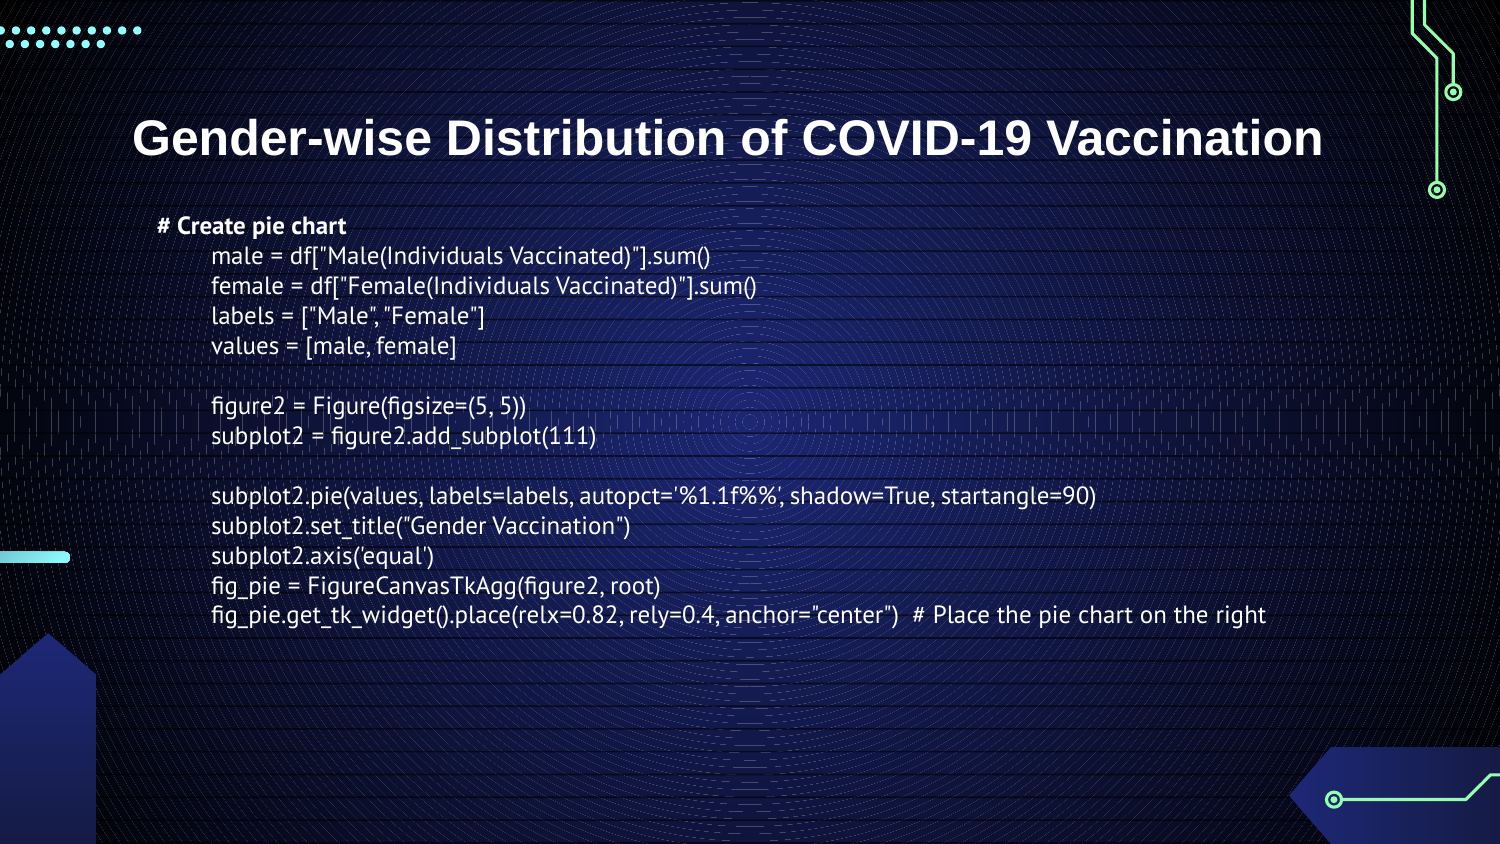

# Gender-wise Distribution of COVID-19 Vaccination
# Create pie chart
        male = df["Male(Individuals Vaccinated)"].sum()
        female = df["Female(Individuals Vaccinated)"].sum()
        labels = ["Male", "Female"]
        values = [male, female]

        figure2 = Figure(figsize=(5, 5))
        subplot2 = figure2.add_subplot(111)

        subplot2.pie(values, labels=labels, autopct='%1.1f%%', shadow=True, startangle=90)
        subplot2.set_title("Gender Vaccination")
        subplot2.axis('equal')
        fig_pie = FigureCanvasTkAgg(figure2, root)
        fig_pie.get_tk_widget().place(relx=0.82, rely=0.4, anchor="center")  # Place the pie chart on the right